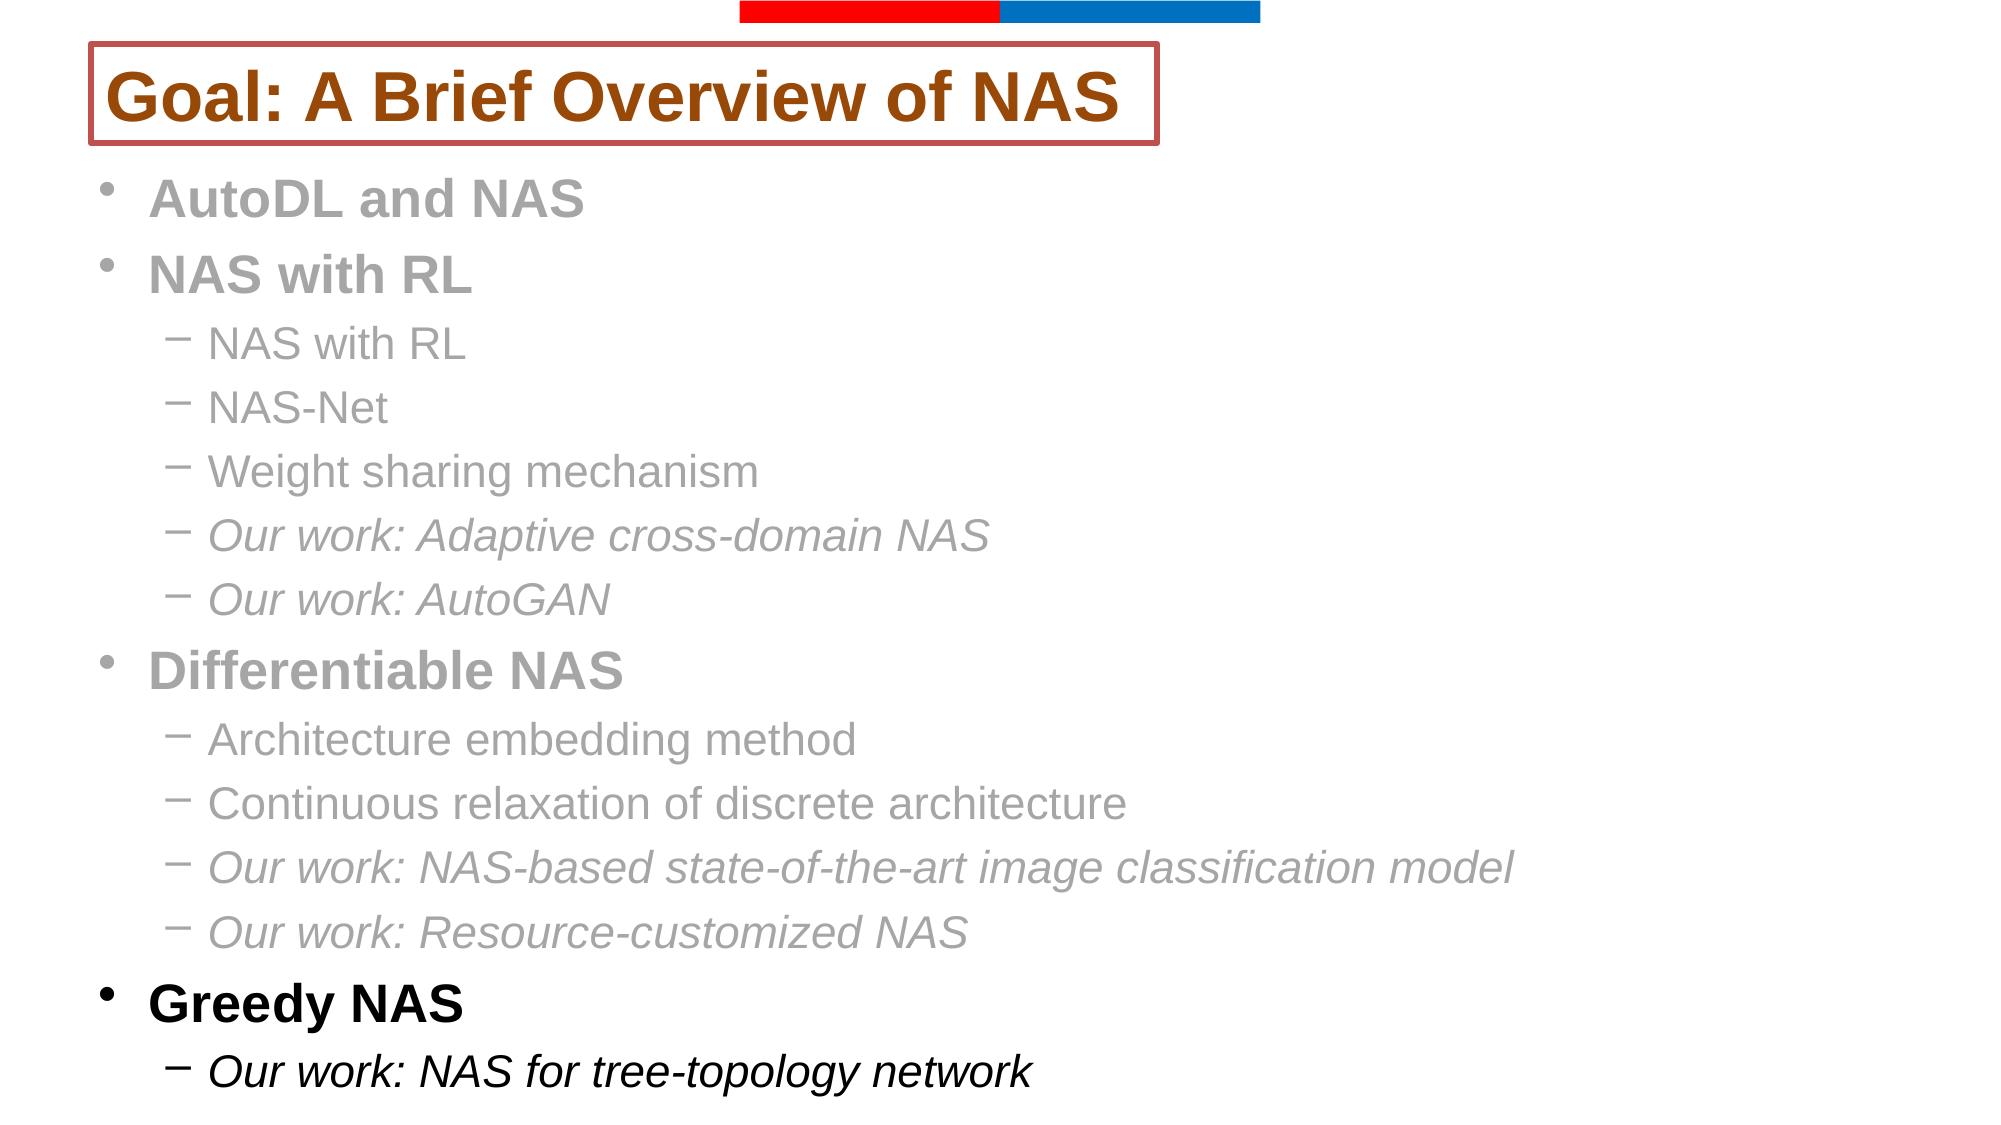

Goal: A Brief Overview of NAS
AutoDL and NAS
NAS with RL
NAS with RL
NAS-Net
Weight sharing mechanism
Our work: Adaptive cross-domain NAS
Our work: AutoGAN
Differentiable NAS
Architecture embedding method
Continuous relaxation of discrete architecture
Our work: NAS-based state-of-the-art image classification model
Our work: Resource-customized NAS
Greedy NAS
Our work: NAS for tree-topology network